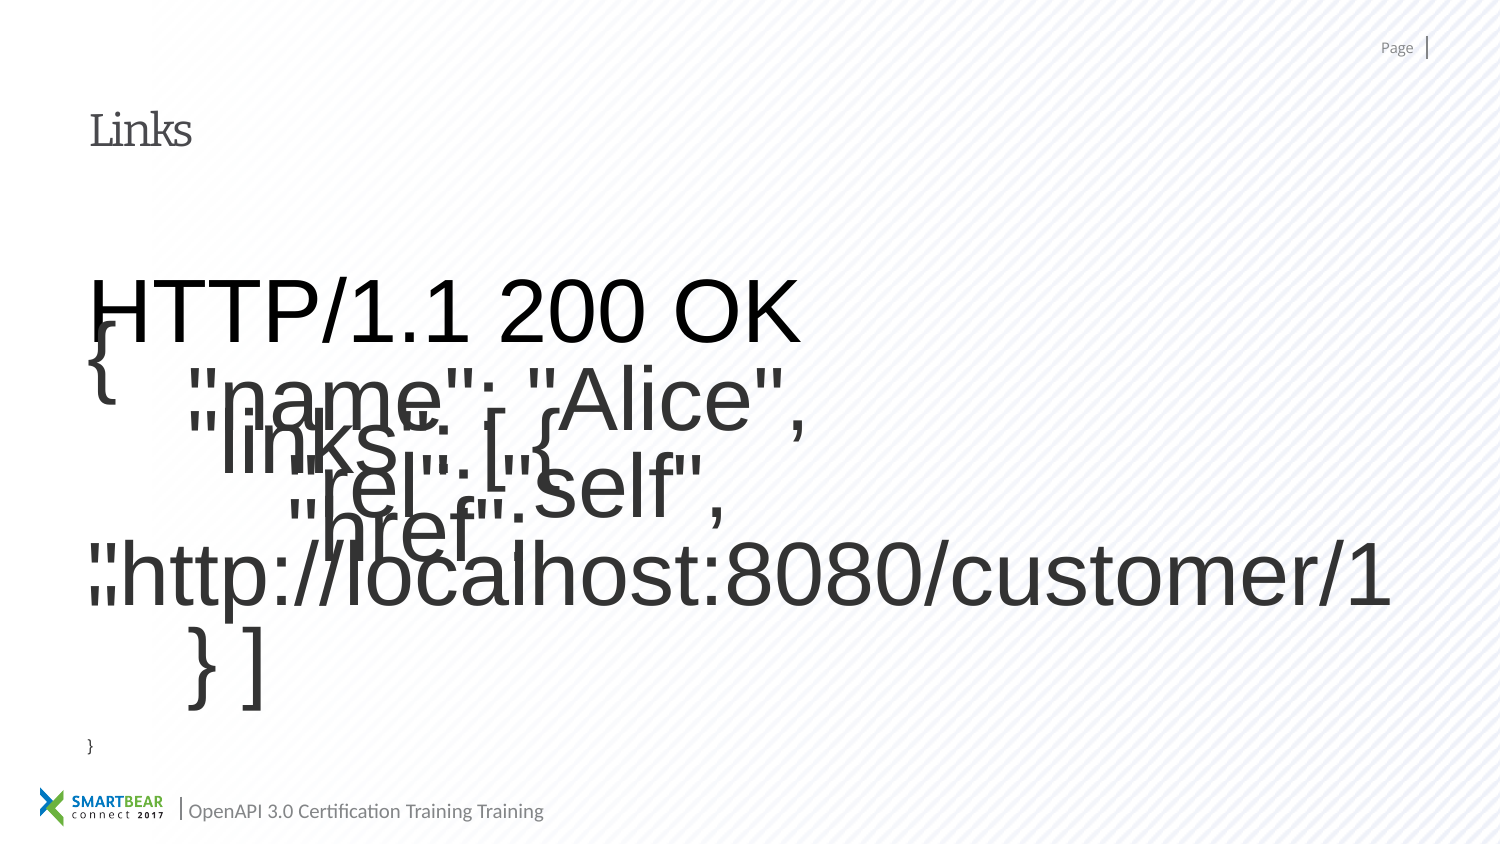

# Links

HTTP/1.1 200 OK
{
    "name": "Alice",
    "links": [ {
        "rel": "self",
        "href": "http://localhost:8080/customer/1"
    } ]
}
OpenAPI 3.0 Certification Training Training